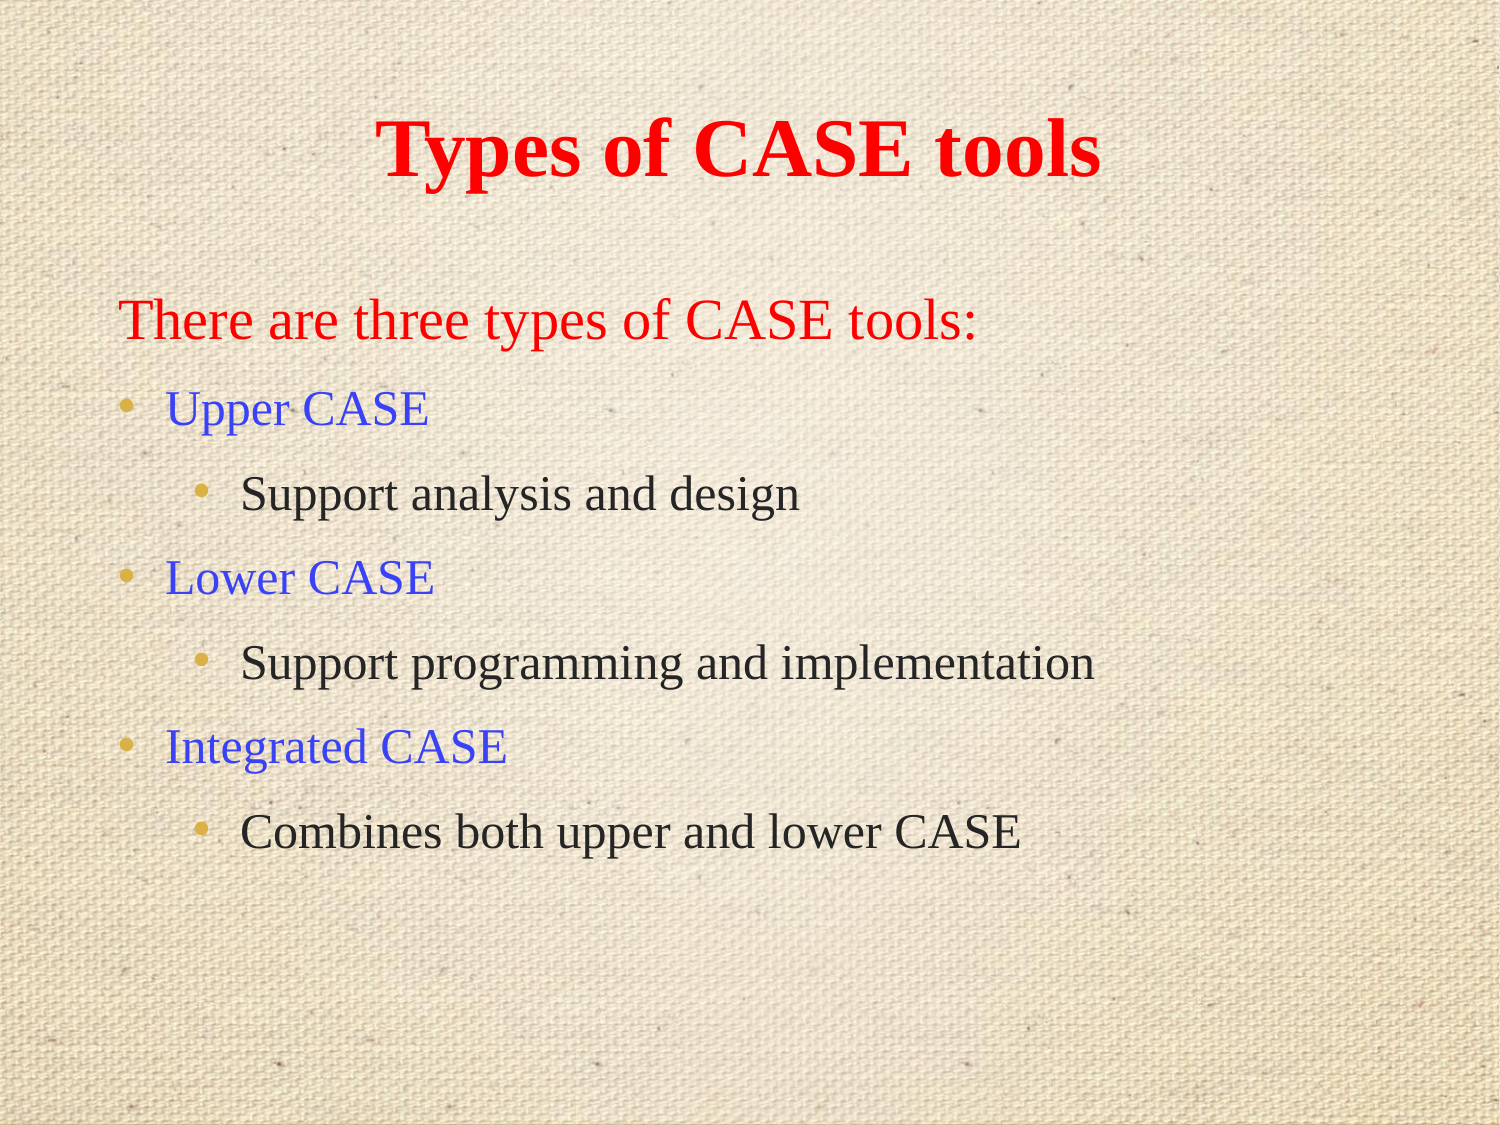

# Types of CASE tools
There are three types of CASE tools:
Upper CASE
Support analysis and design
Lower CASE
Support programming and implementation
Integrated CASE
Combines both upper and lower CASE